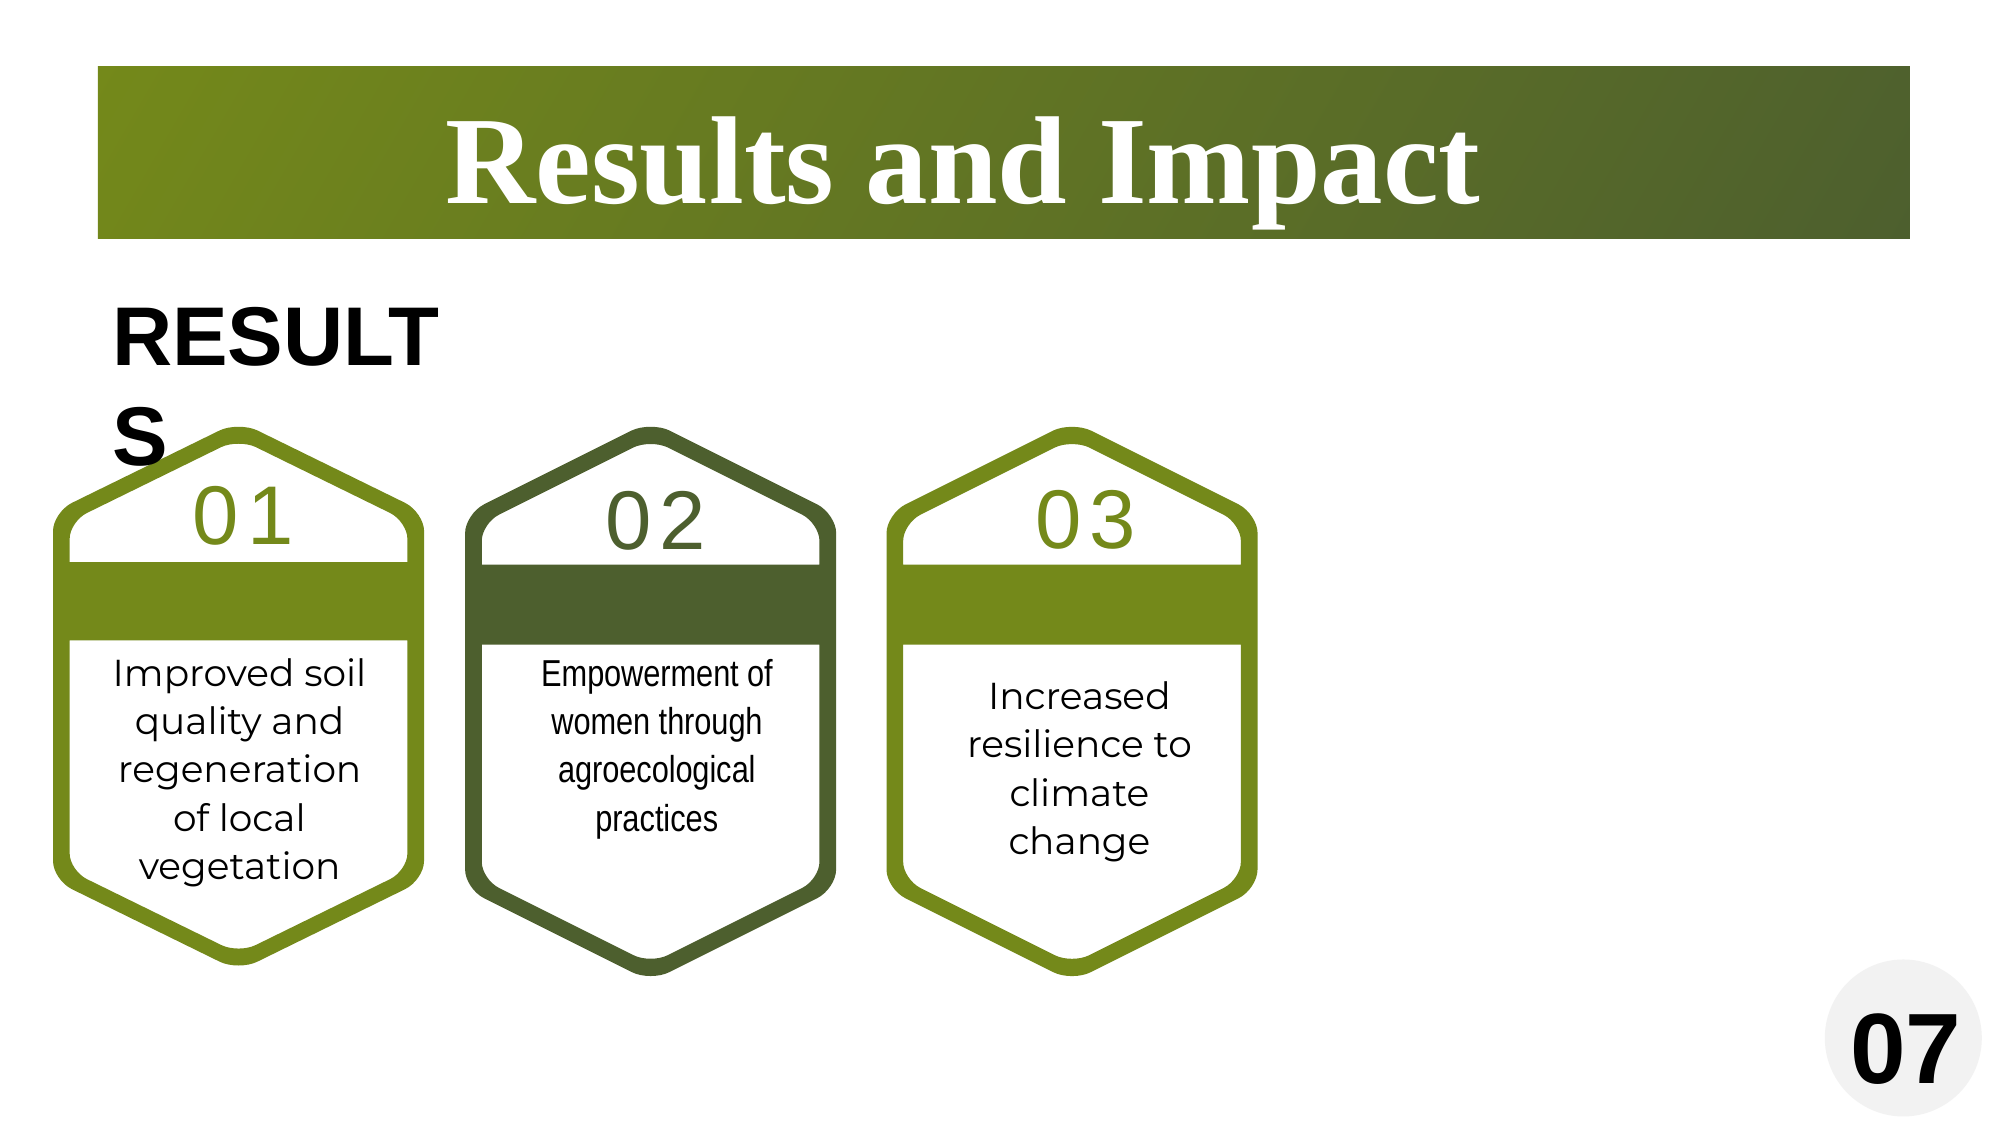

Results and Impact
RESULTS

01
03
02
Improved soil quality and regeneration of local vegetation
Empowerment of women through agroecological practices
Increased resilience to climate change

07